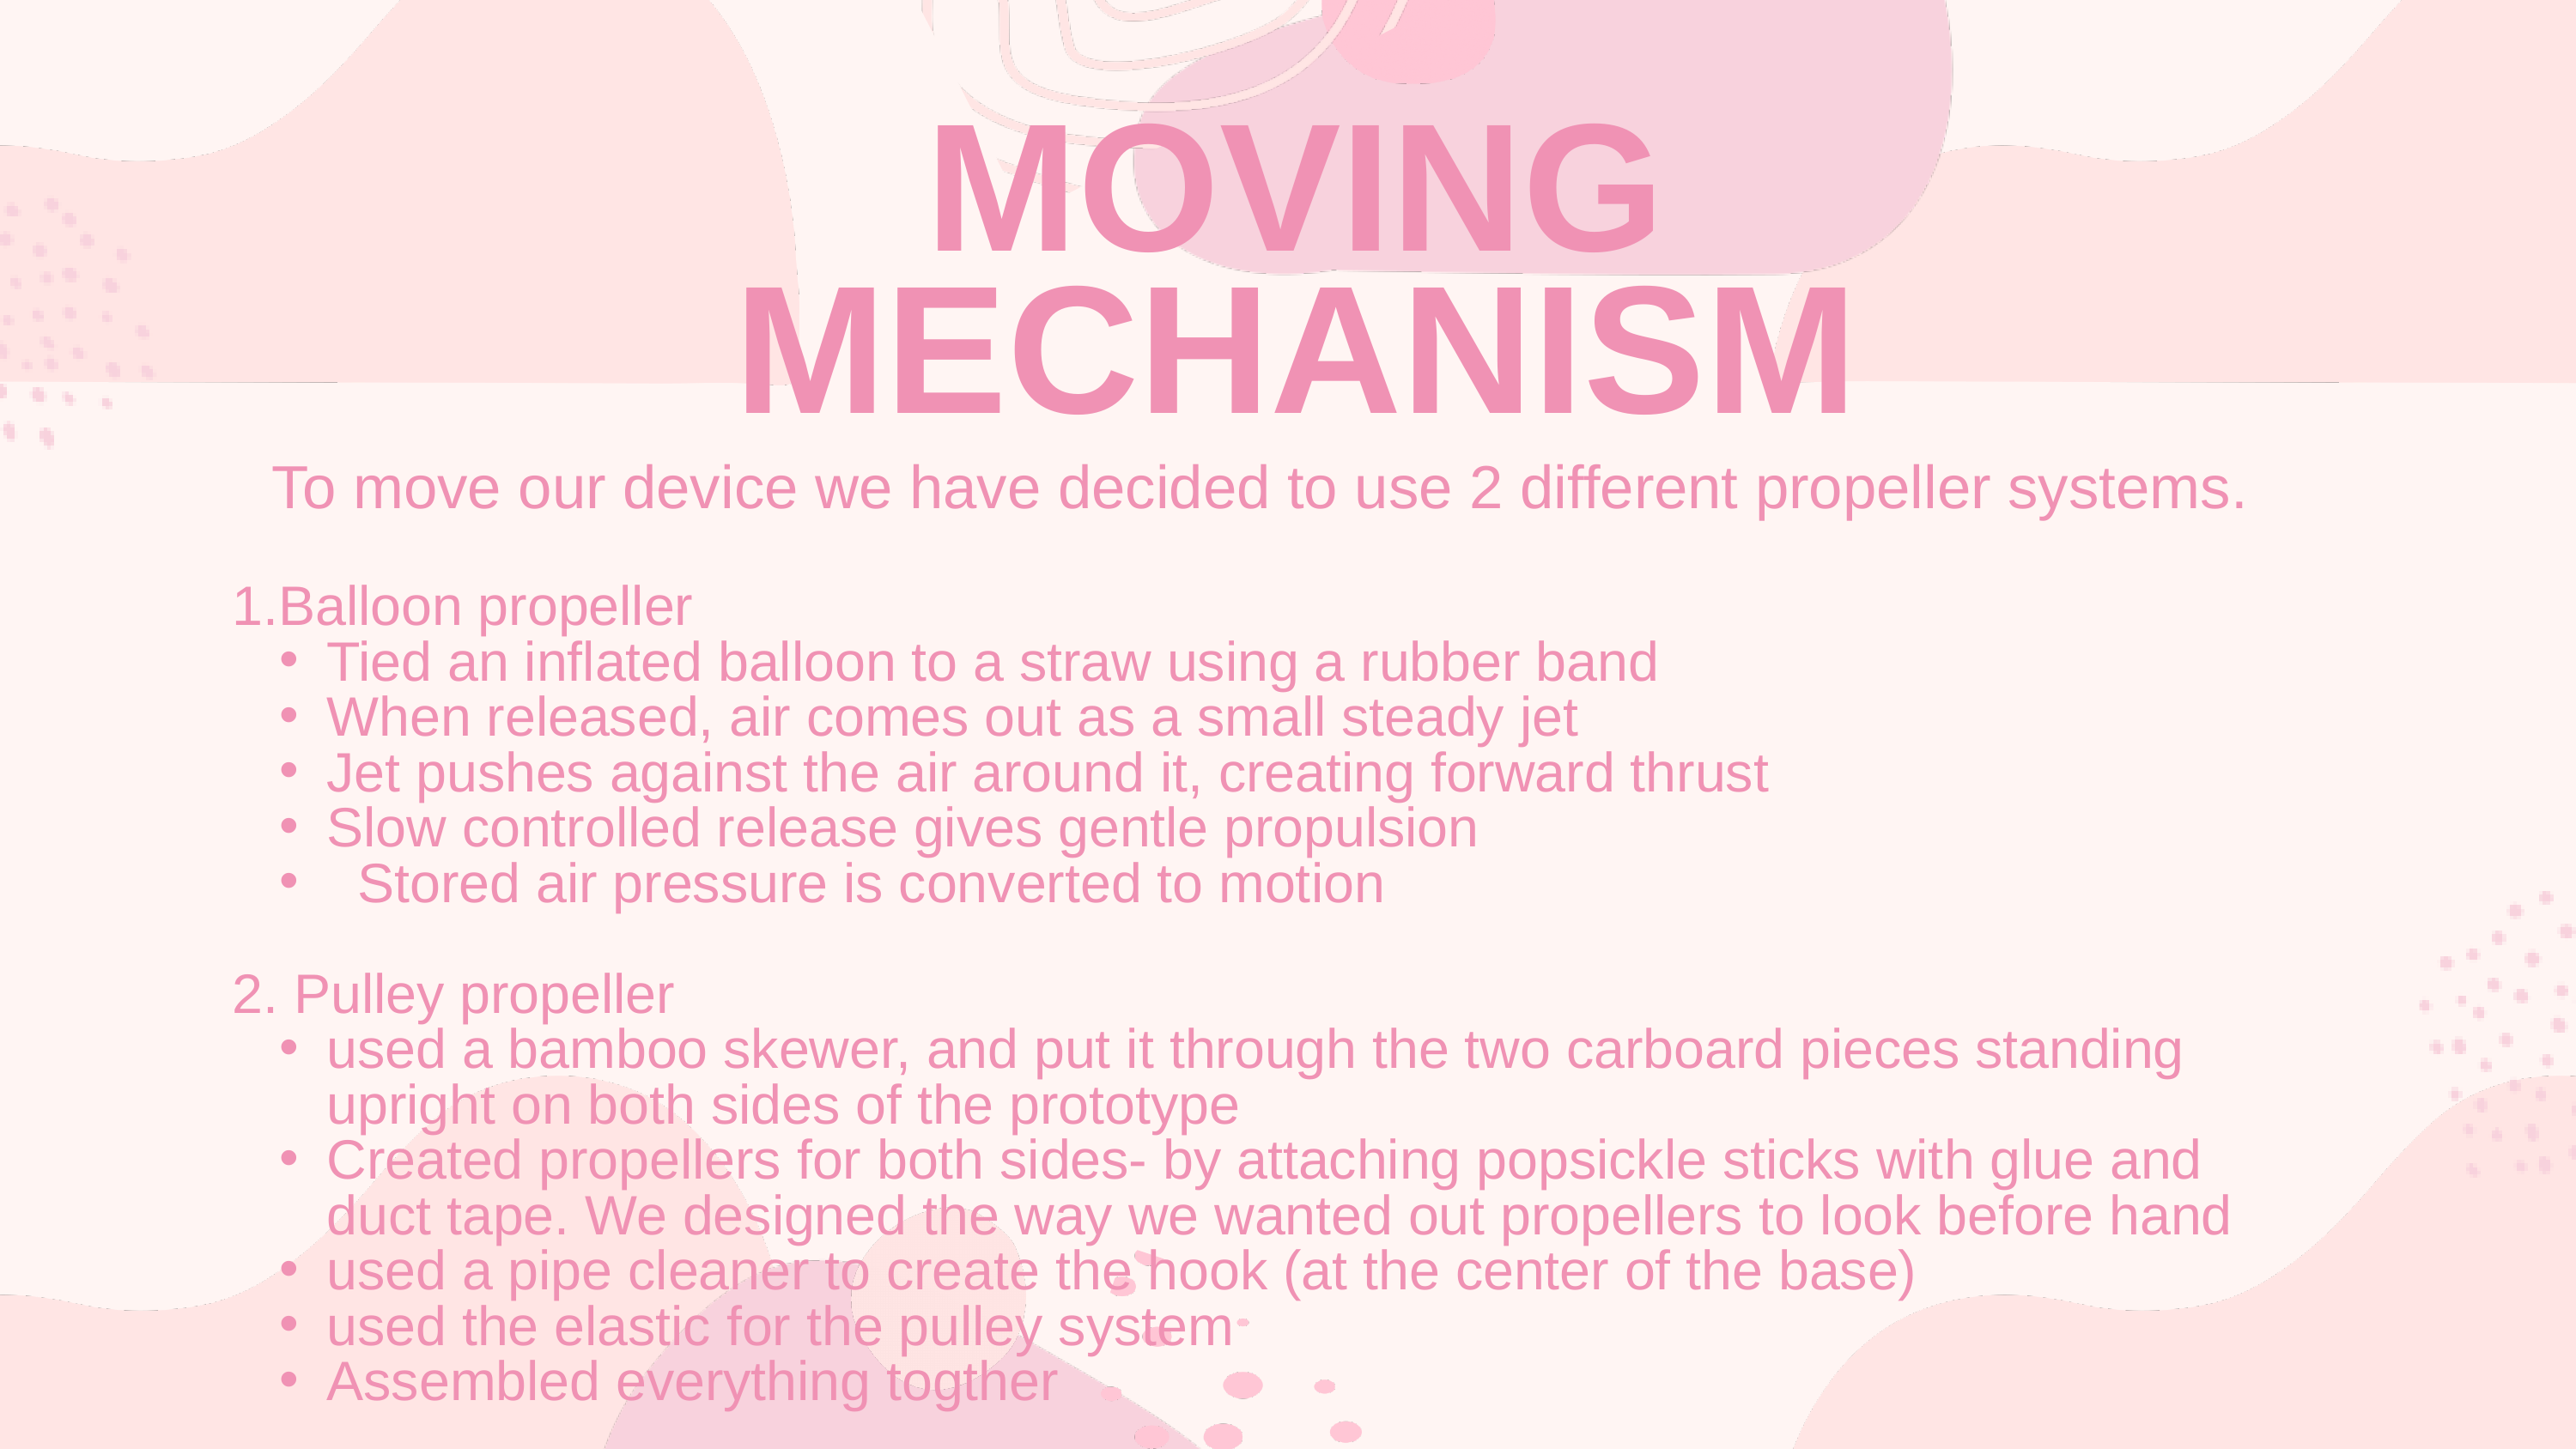

MOVING MECHANISM

To move our device we have decided to use 2 different propeller systems.

1.Balloon propeller
Tied an inflated balloon to a straw using a rubber band
When released, air comes out as a small steady jet
Jet pushes against the air around it, creating forward thrust
Slow controlled release gives gentle propulsion
  Stored air pressure is converted to motion

2. Pulley propeller
used a bamboo skewer, and put it through the two carboard pieces standing upright on both sides of the prototype
Created propellers for both sides- by attaching popsickle sticks with glue and duct tape. We designed the way we wanted out propellers to look before hand
used a pipe cleaner to create the hook (at the center of the base)
used the elastic for the pulley system
Assembled everything togther